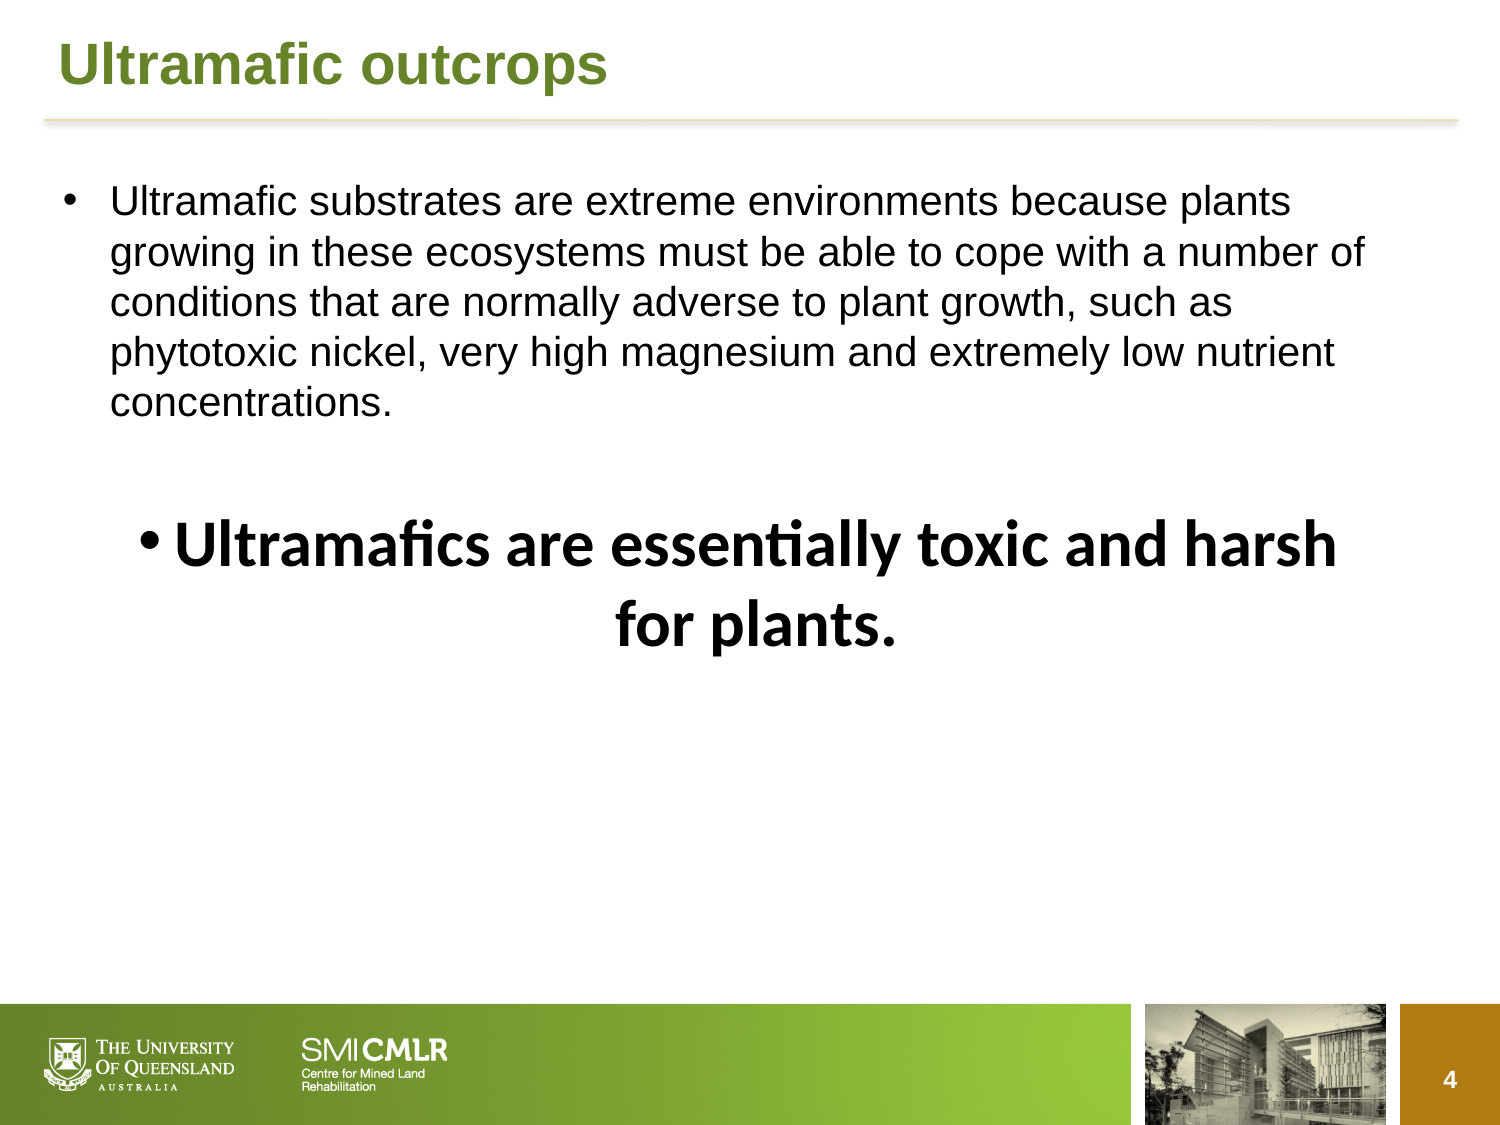

# Ultramafic outcrops
Ultramafic substrates are extreme environments because plants growing in these ecosystems must be able to cope with a number of conditions that are normally adverse to plant growth, such as phytotoxic nickel, very high magnesium and extremely low nutrient concentrations.

Ultramafics are essentially toxic and harsh for plants.